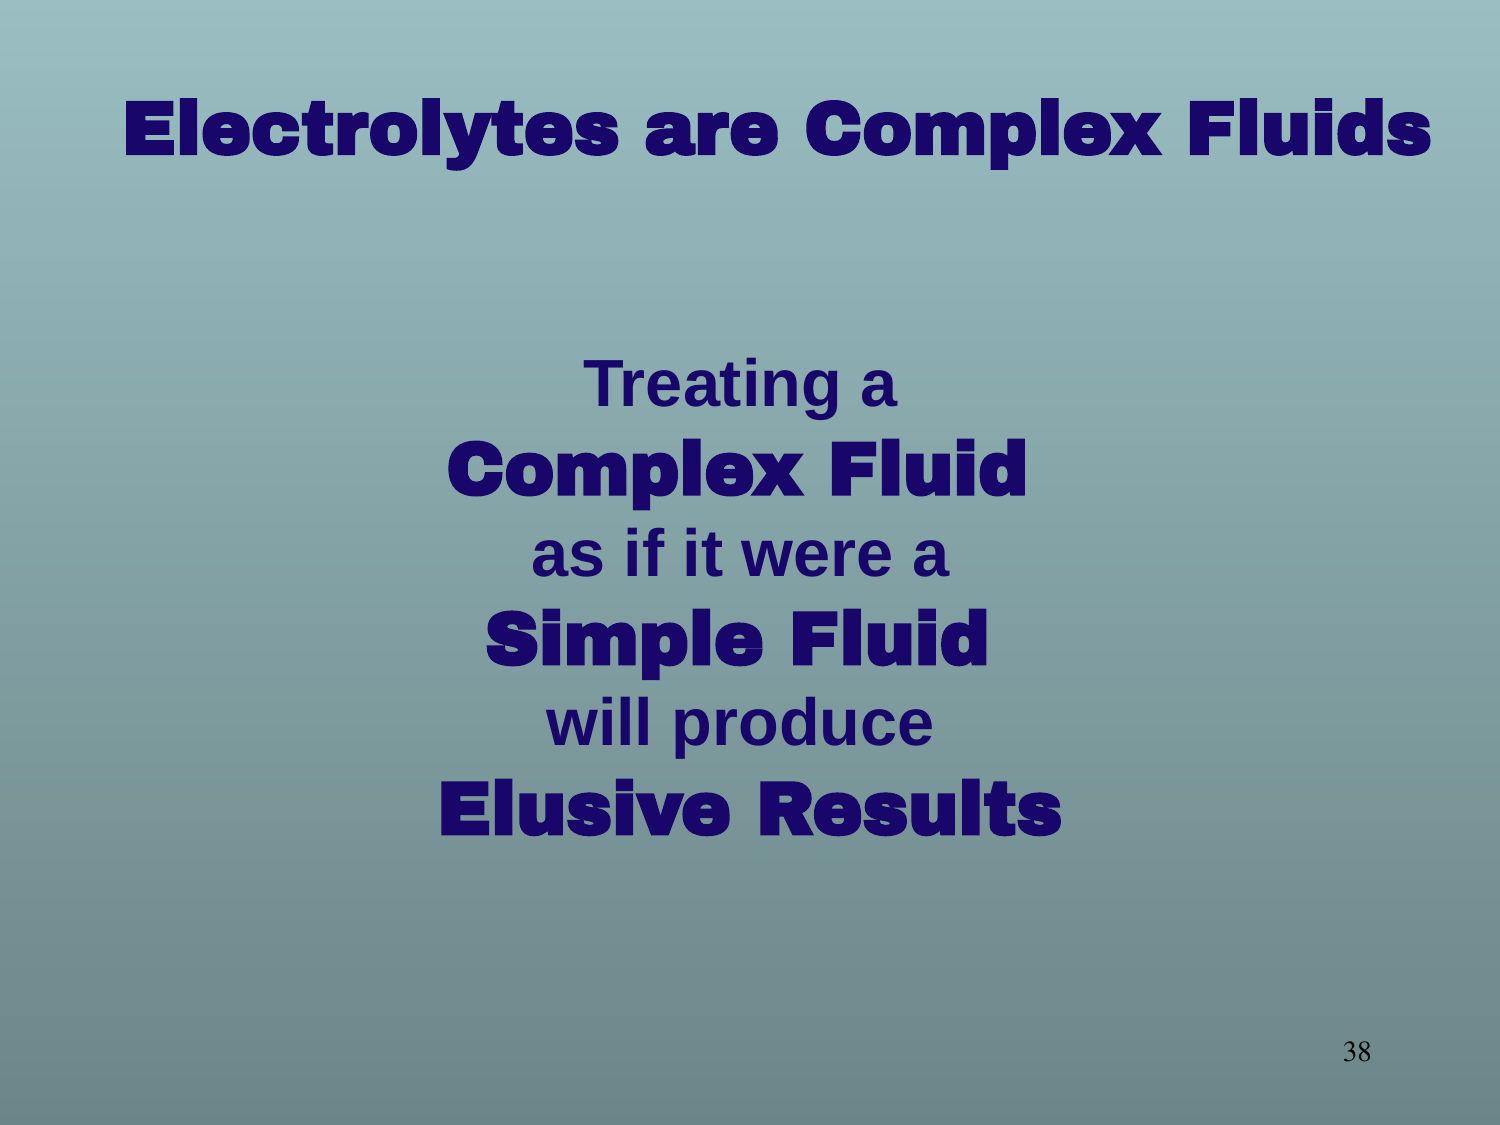

# Electrolytes are Complex Fluids
Treating a
Complex Fluid
as if it were a
Simple Fluid
will produce
Elusive Results
38